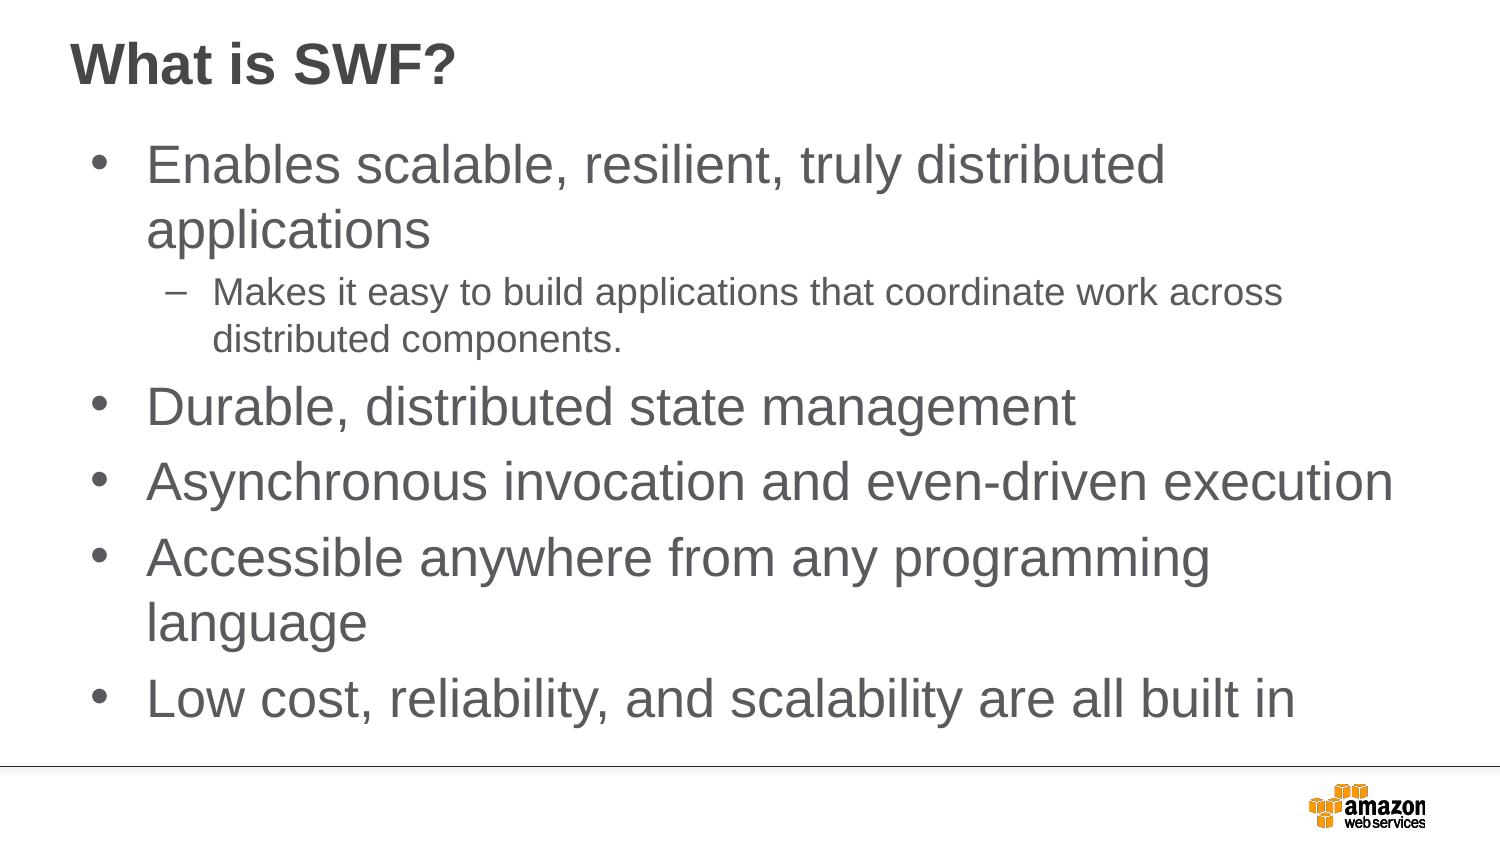

# What is SWF?
Enables scalable, resilient, truly distributed applications
Makes it easy to build applications that coordinate work across distributed components.
Durable, distributed state management
Asynchronous invocation and even-driven execution
Accessible anywhere from any programming language
Low cost, reliability, and scalability are all built in